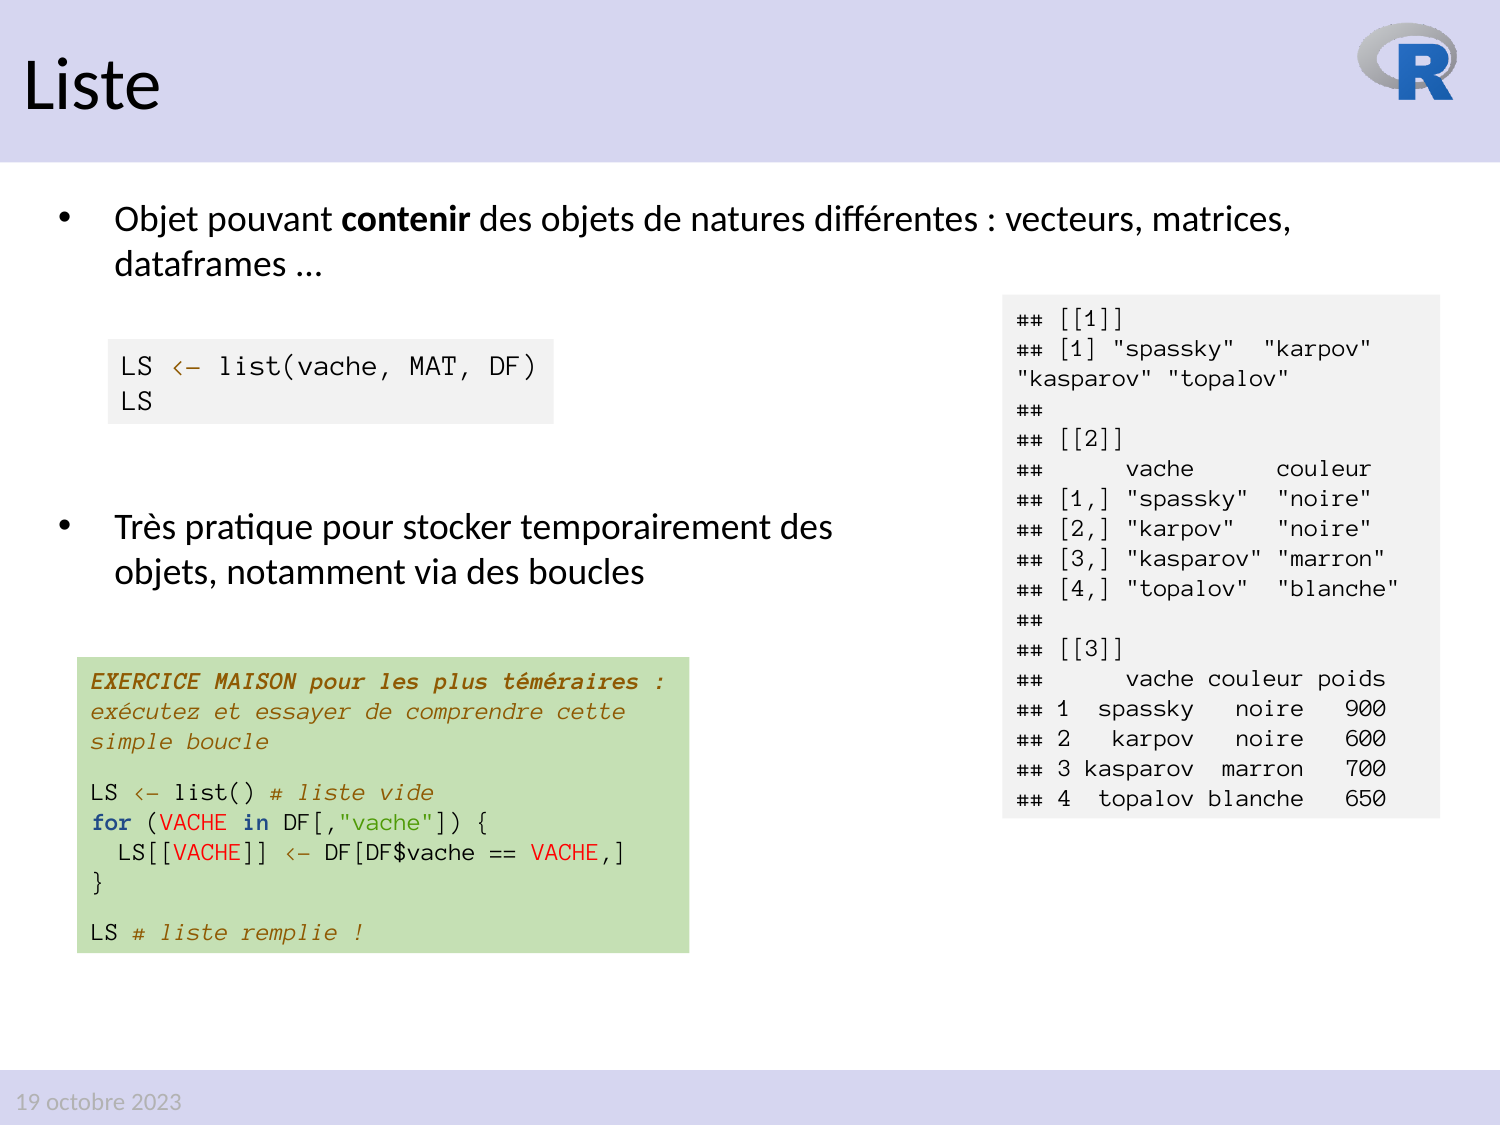

Liste
Objet pouvant contenir des objets de natures différentes : vecteurs, matrices, dataframes ...
## [[1]] ## [1] "spassky"  "karpov"   "kasparov" "topalov" ## ## [[2]] ##      vache      couleur ## [1,] "spassky"  "noire" ## [2,] "karpov"   "noire" ## [3,] "kasparov" "marron" ## [4,] "topalov"  "blanche" ## ## [[3]] ##      vache couleur poids ## 1  spassky   noire   900 ## 2   karpov   noire   600 ## 3 kasparov  marron   700 ## 4  topalov blanche   650
LS <- list(vache, MAT, DF)
LS
Très pratique pour stocker temporairement des objets, notamment via des boucles

EXERCICE MAISON pour les plus téméraires : exécutez et essayer de comprendre cette
simple boucle
LS <- list() # liste vide
for (VACHE in DF[,"vache"]) {
  LS[[VACHE]] <- DF[DF$vache == VACHE,]
}
LS # liste remplie !
19 octobre 2023
33